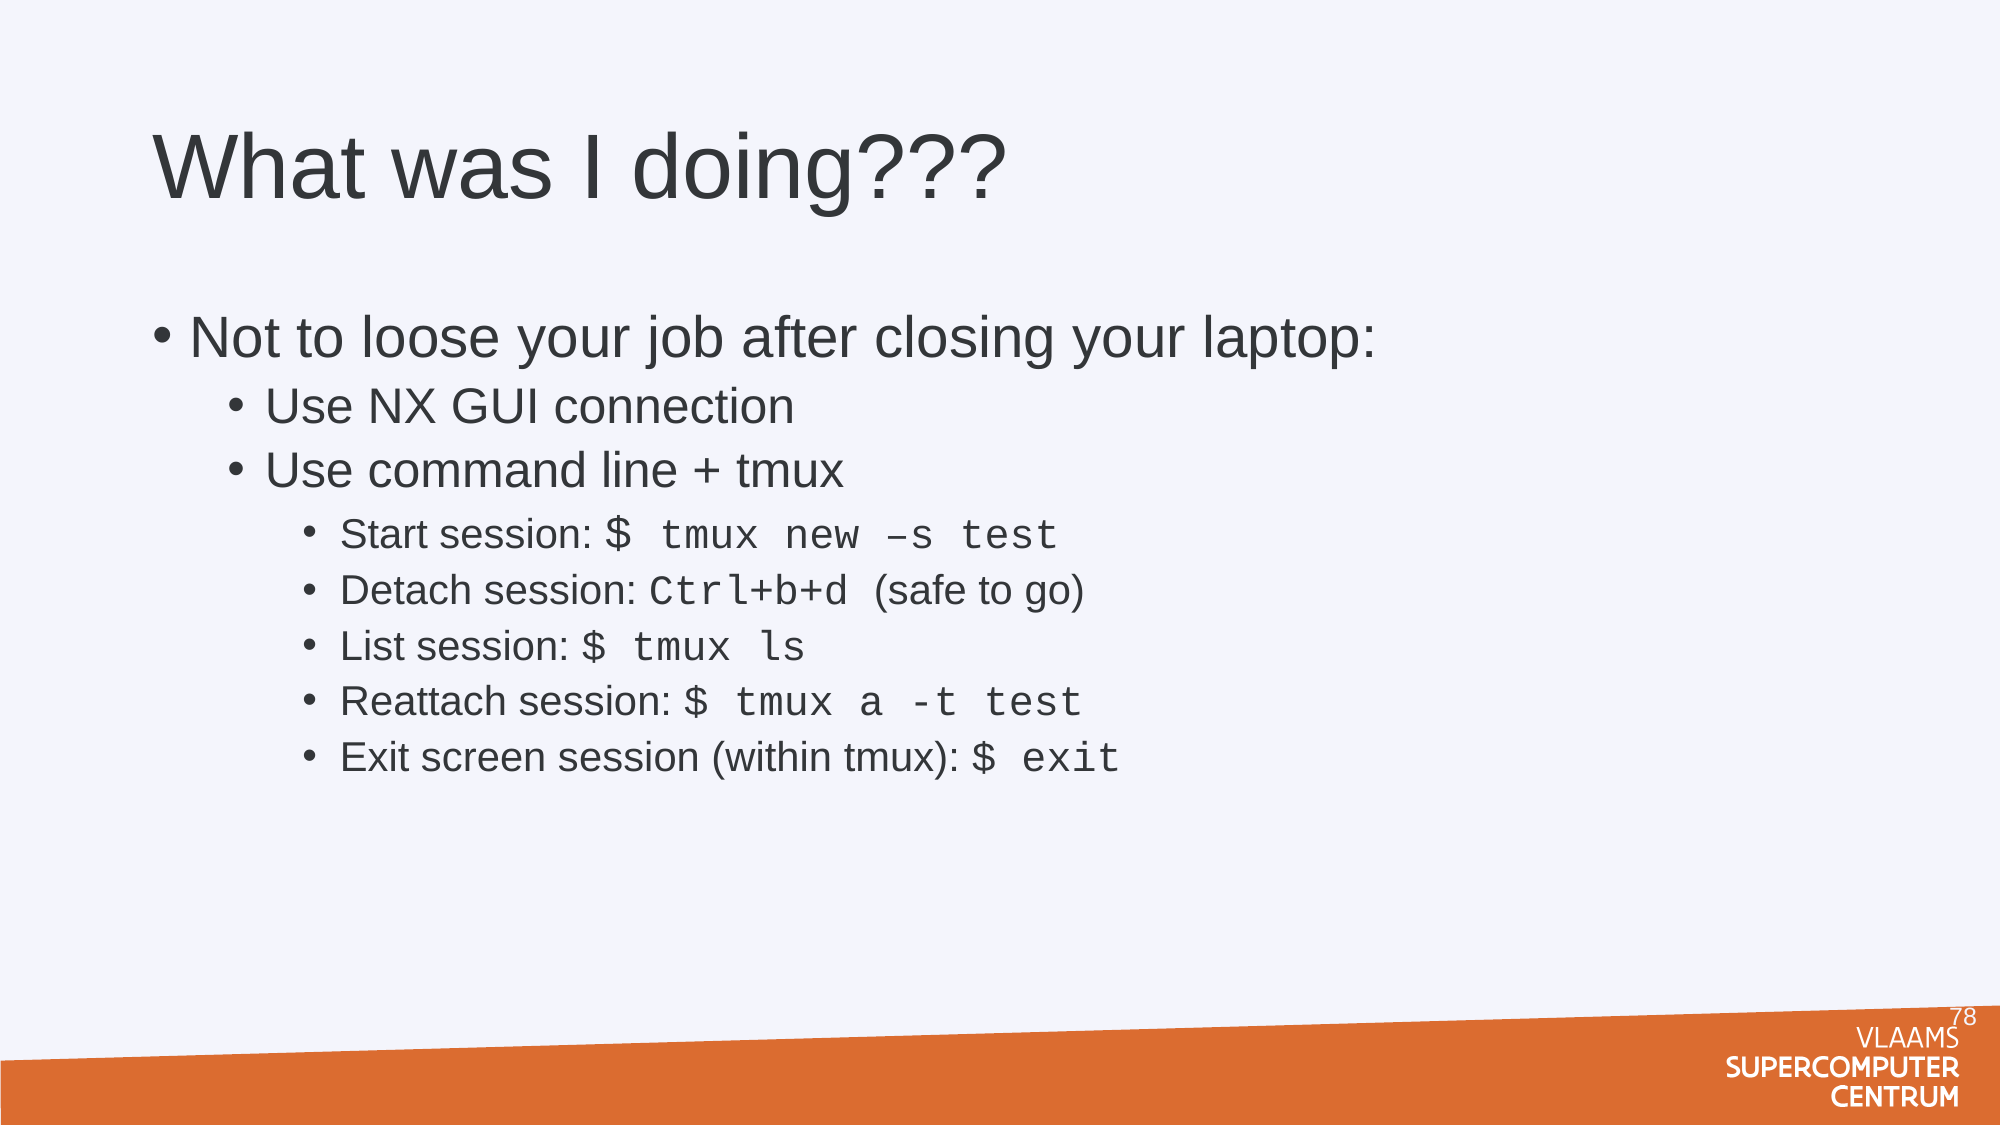

# What was I doing???
Not to loose your job after closing your laptop:
Use NX GUI connection
Use command line + tmux
Start session: $ tmux new –s test
Detach session: Ctrl+b+d (safe to go)
List session: $ tmux ls
Reattach session: $ tmux a -t test
Exit screen session (within tmux): $ exit

78